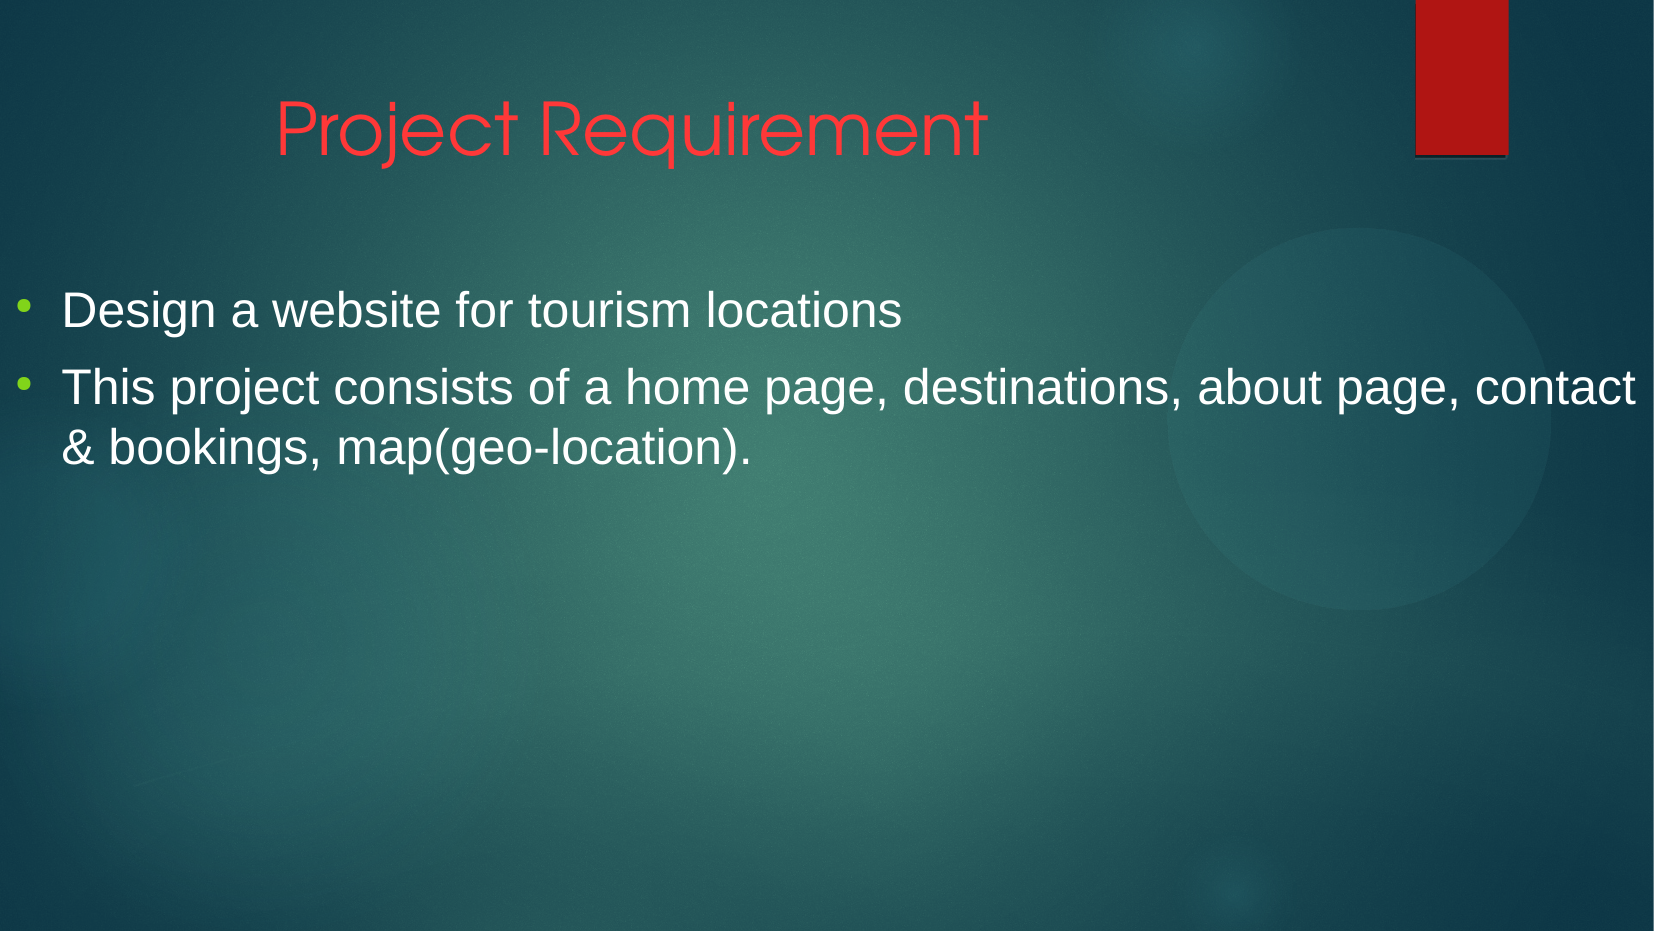

Project Requirement
Design a website for tourism locations
This project consists of a home page, destinations, about page, contact & bookings, map(geo-location).